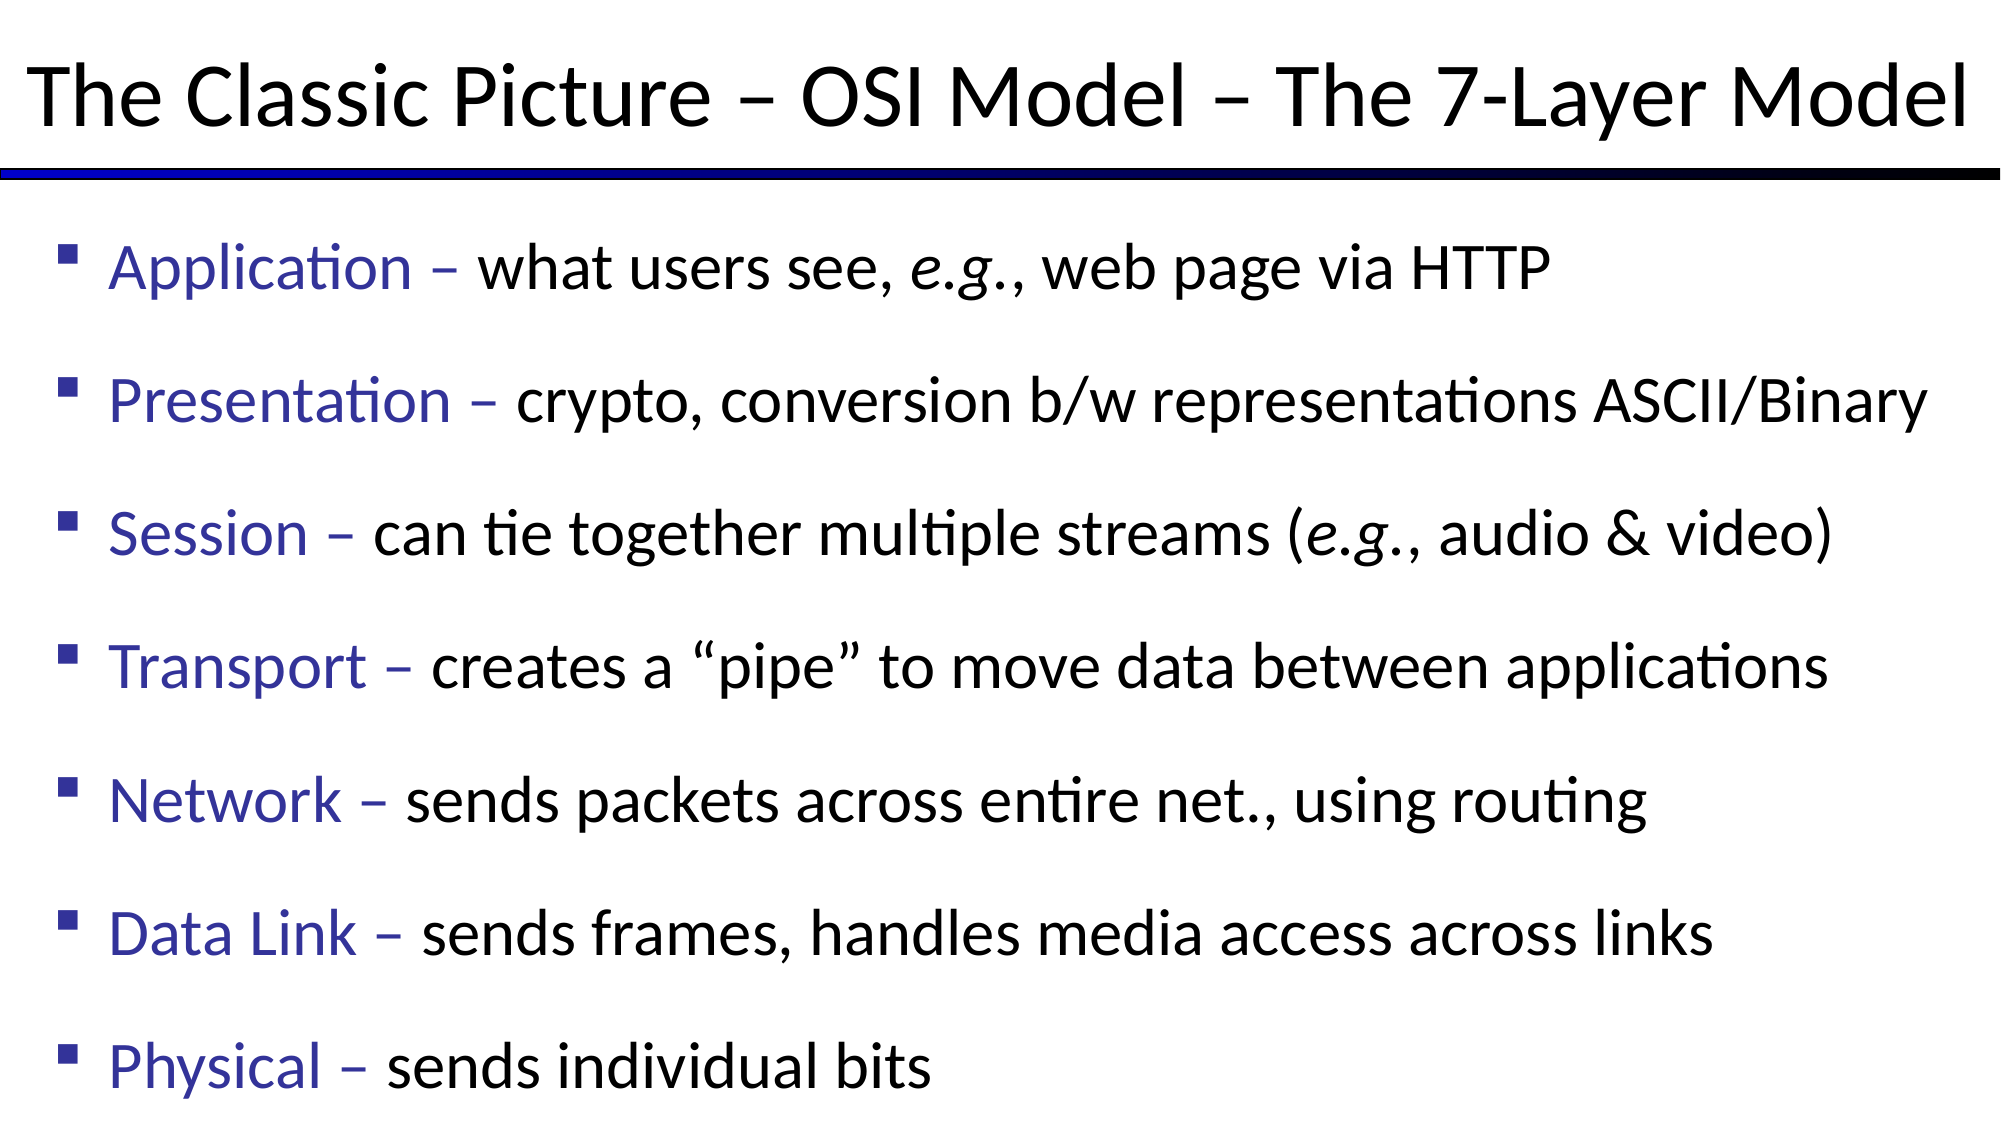

# The Classic Picture – OSI Model – The 7-Layer Model
Application – what users see, e.g., web page via HTTP
Presentation – crypto, conversion b/w representations ASCII/Binary
Session – can tie together multiple streams (e.g., audio & video)
Transport – creates a “pipe” to move data between applications
Network – sends packets across entire net., using routing
Data Link – sends frames, handles media access across links
Physical – sends individual bits